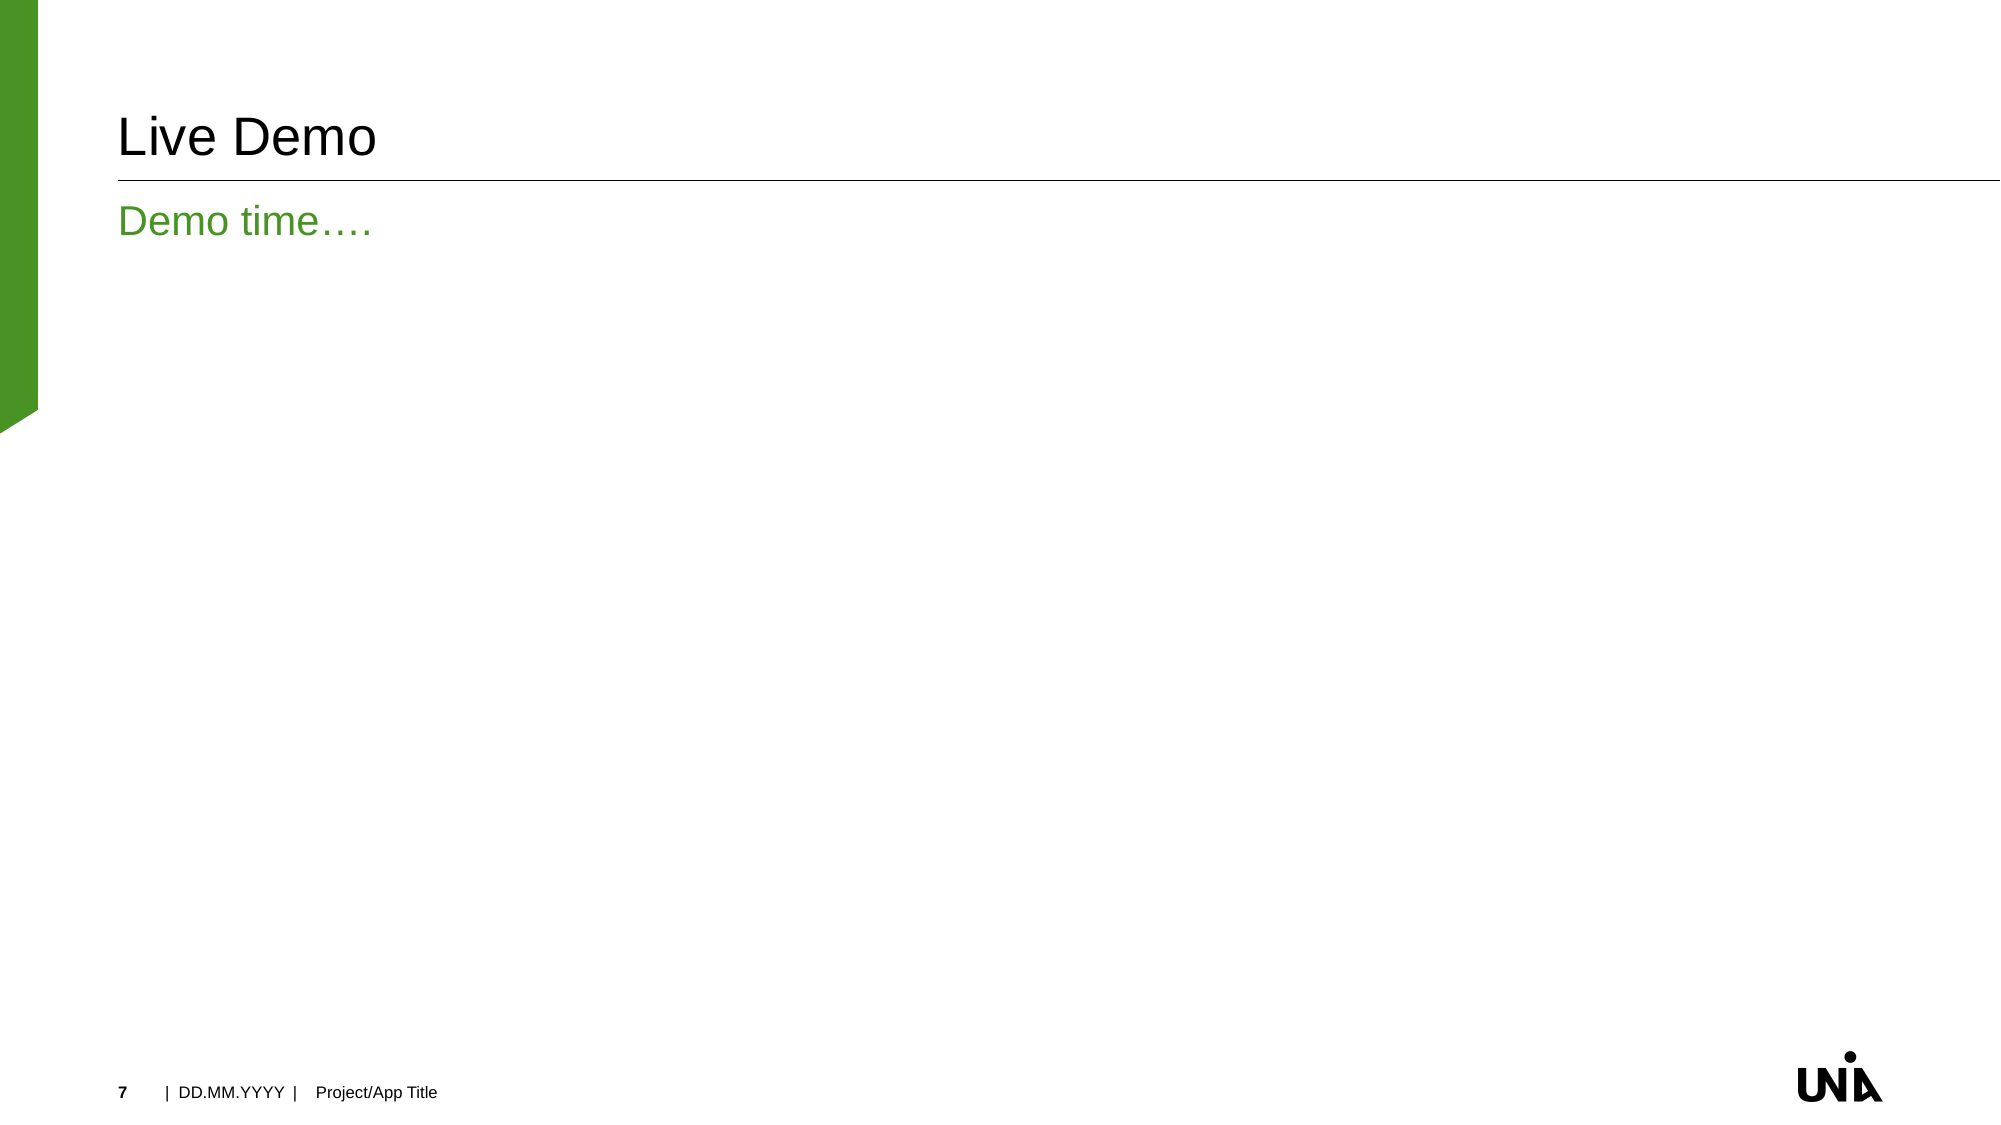

# Live Demo
Demo time….

7
|  DD.MM.YYYY
|    Project/App Title